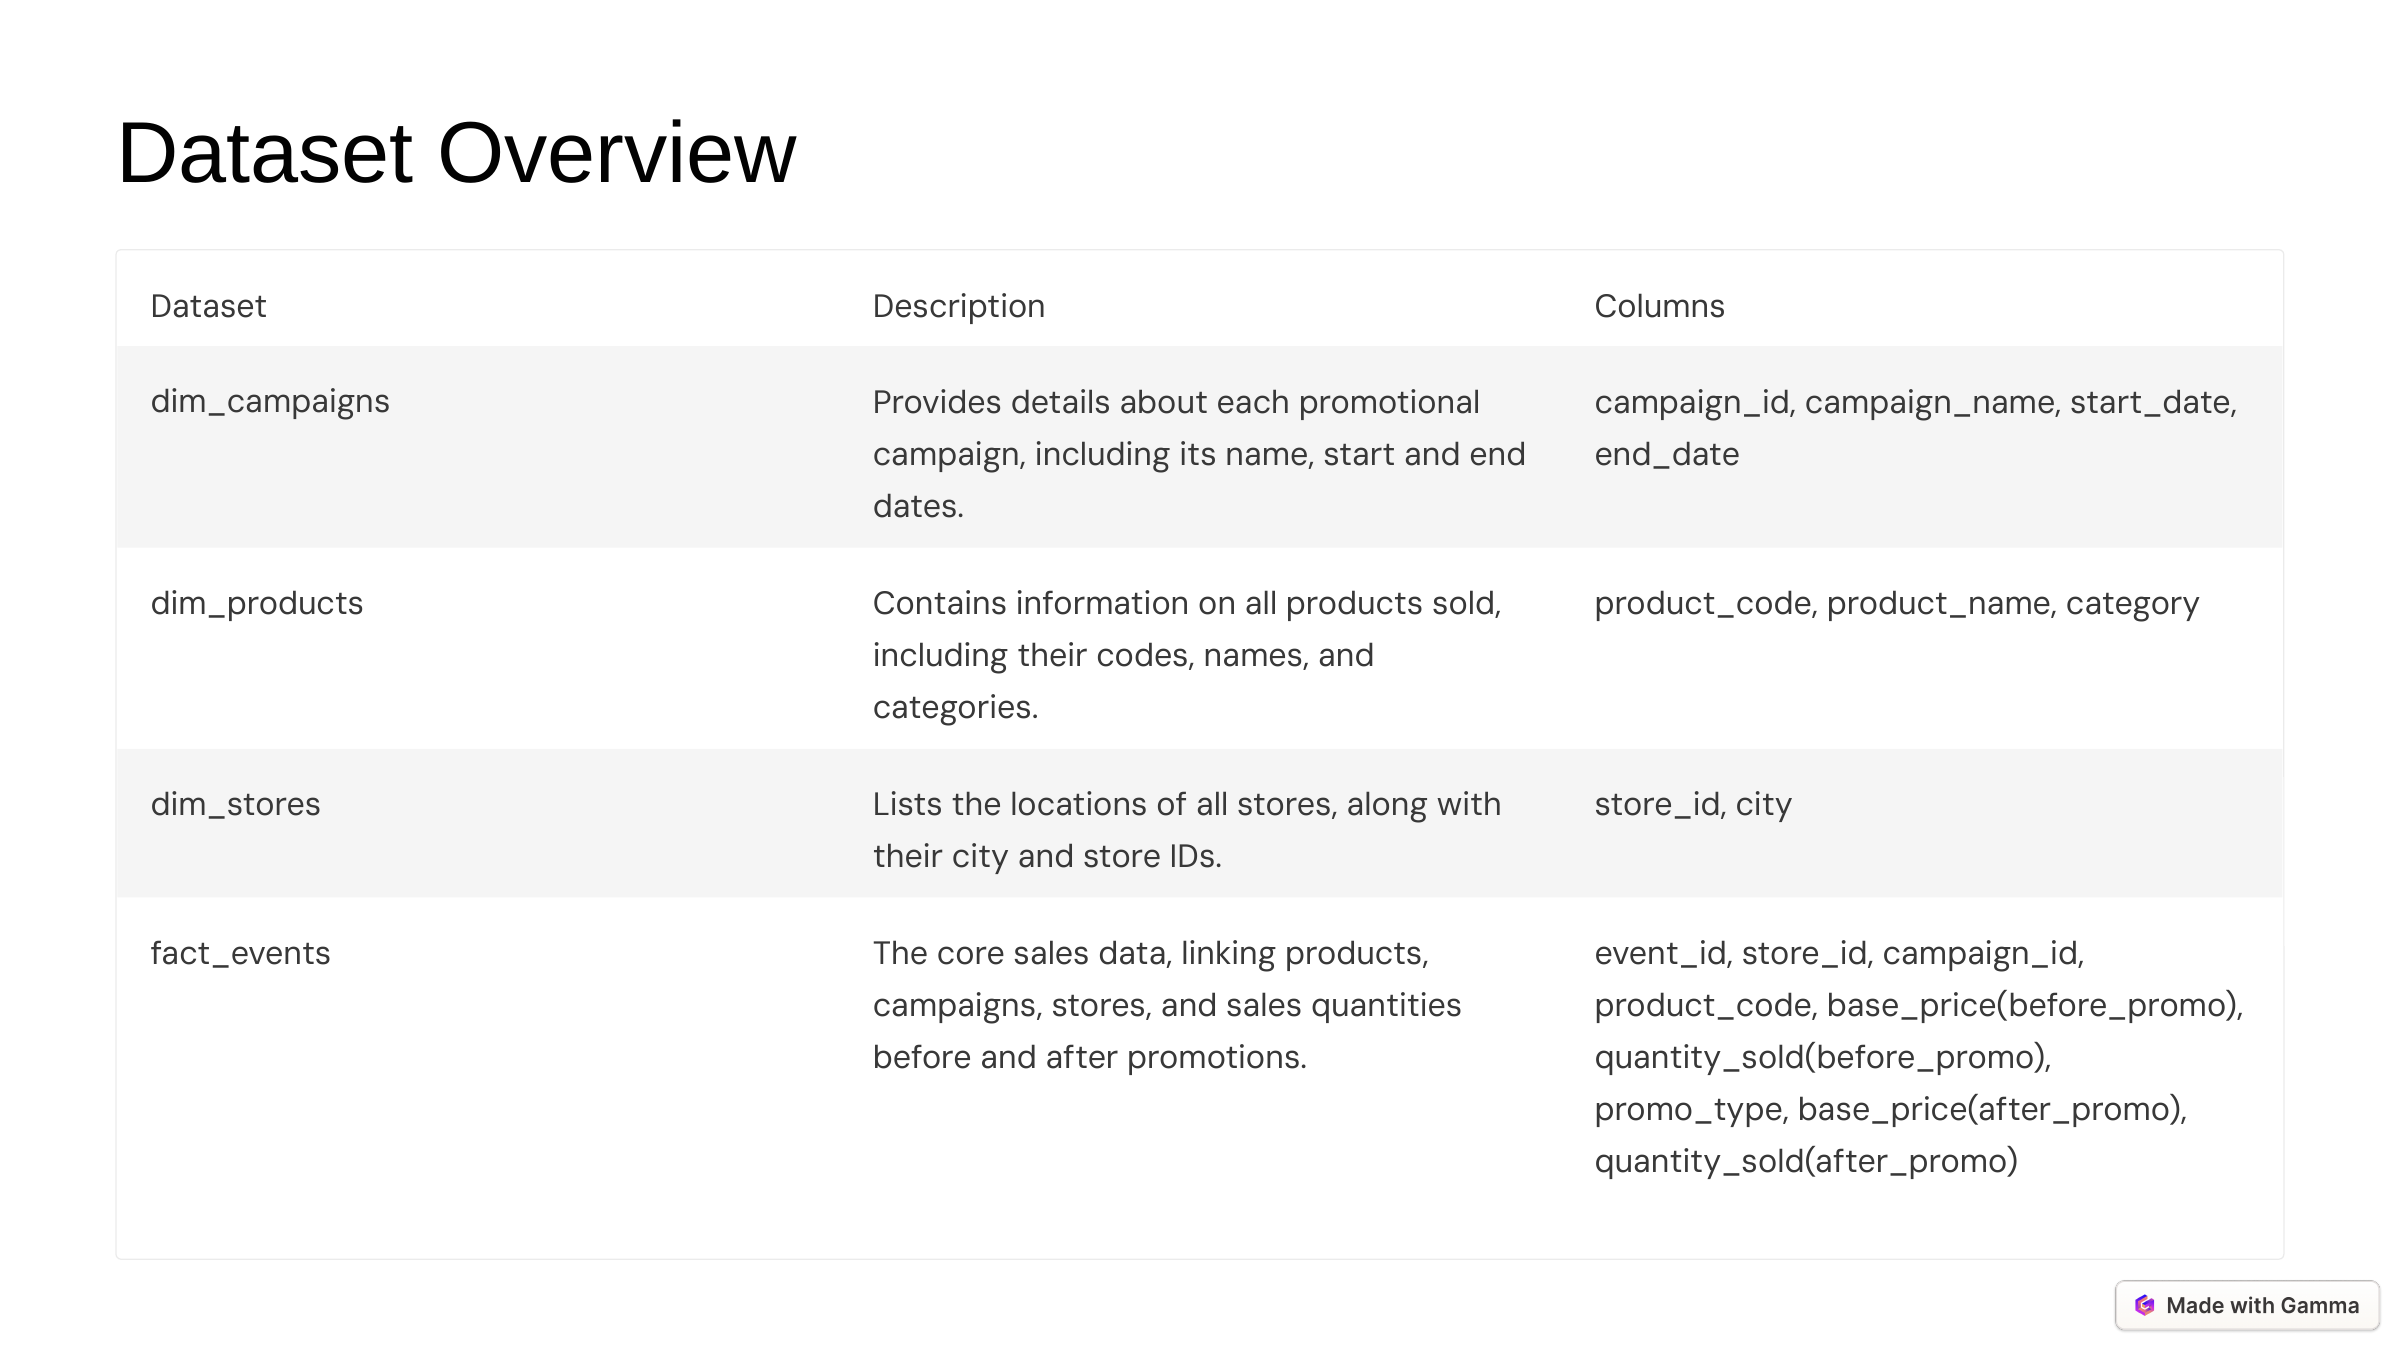

Dataset Overview

Dataset
Description
Columns

dim_campaigns
Provides details about each promotional campaign, including its name, start and end dates.
campaign_id, campaign_name, start_date, end_date

dim_products
Contains information on all products sold, including their codes, names, and categories.
product_code, product_name, category

dim_stores
Lists the locations of all stores, along with their city and store IDs.
store_id, city

fact_events
The core sales data, linking products, campaigns, stores, and sales quantities before and after promotions.
event_id, store_id, campaign_id, product_code, base_price(before_promo), quantity_sold(before_promo), promo_type, base_price(after_promo), quantity_sold(after_promo)